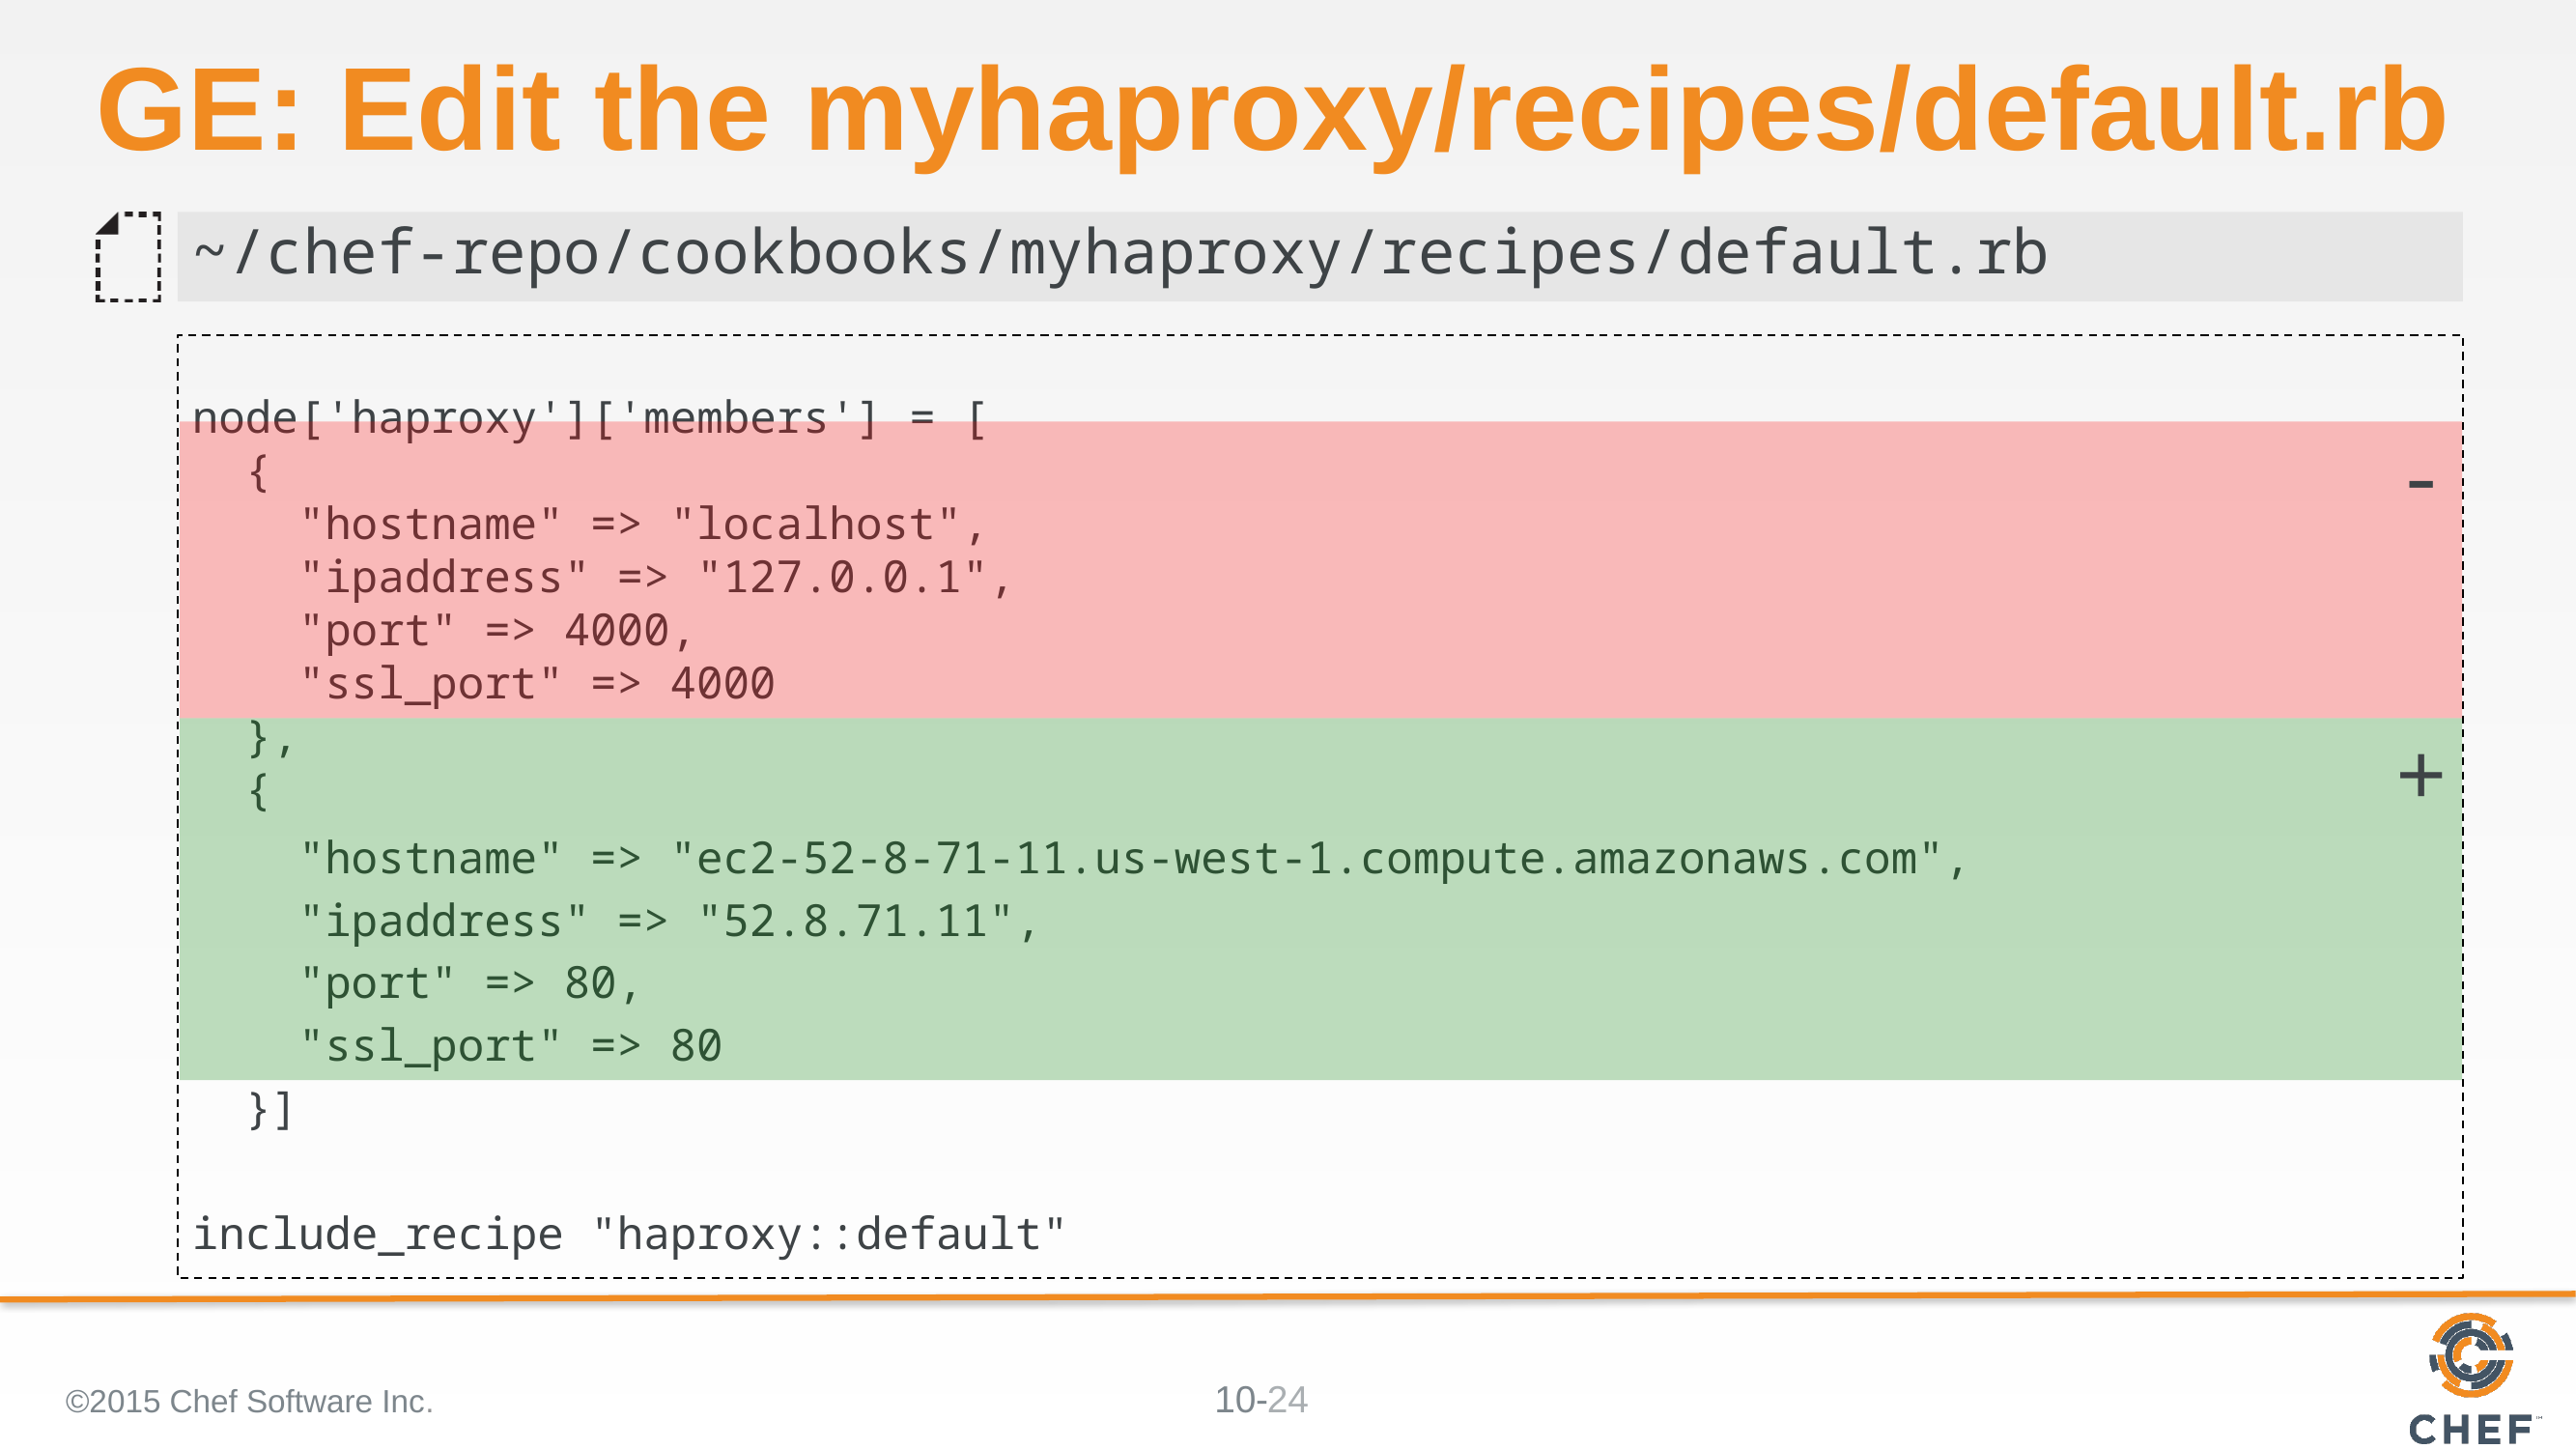

# GE: Edit the myhaproxy/recipes/default.rb
~/chef-repo/cookbooks/myhaproxy/recipes/default.rb

node['haproxy']['members'] = [
  {
    "hostname" => "localhost",
    "ipaddress" => "127.0.0.1",
    "port" => 4000,
    "ssl_port" => 4000
  },
  {
    "hostname" => "ec2-52-8-71-11.us-west-1.compute.amazonaws.com",
    "ipaddress" => "52.8.71.11",
    "port" => 80,
    "ssl_port" => 80
  }]

include_recipe "haproxy::default"
-
+
©2015 Chef Software Inc.
24